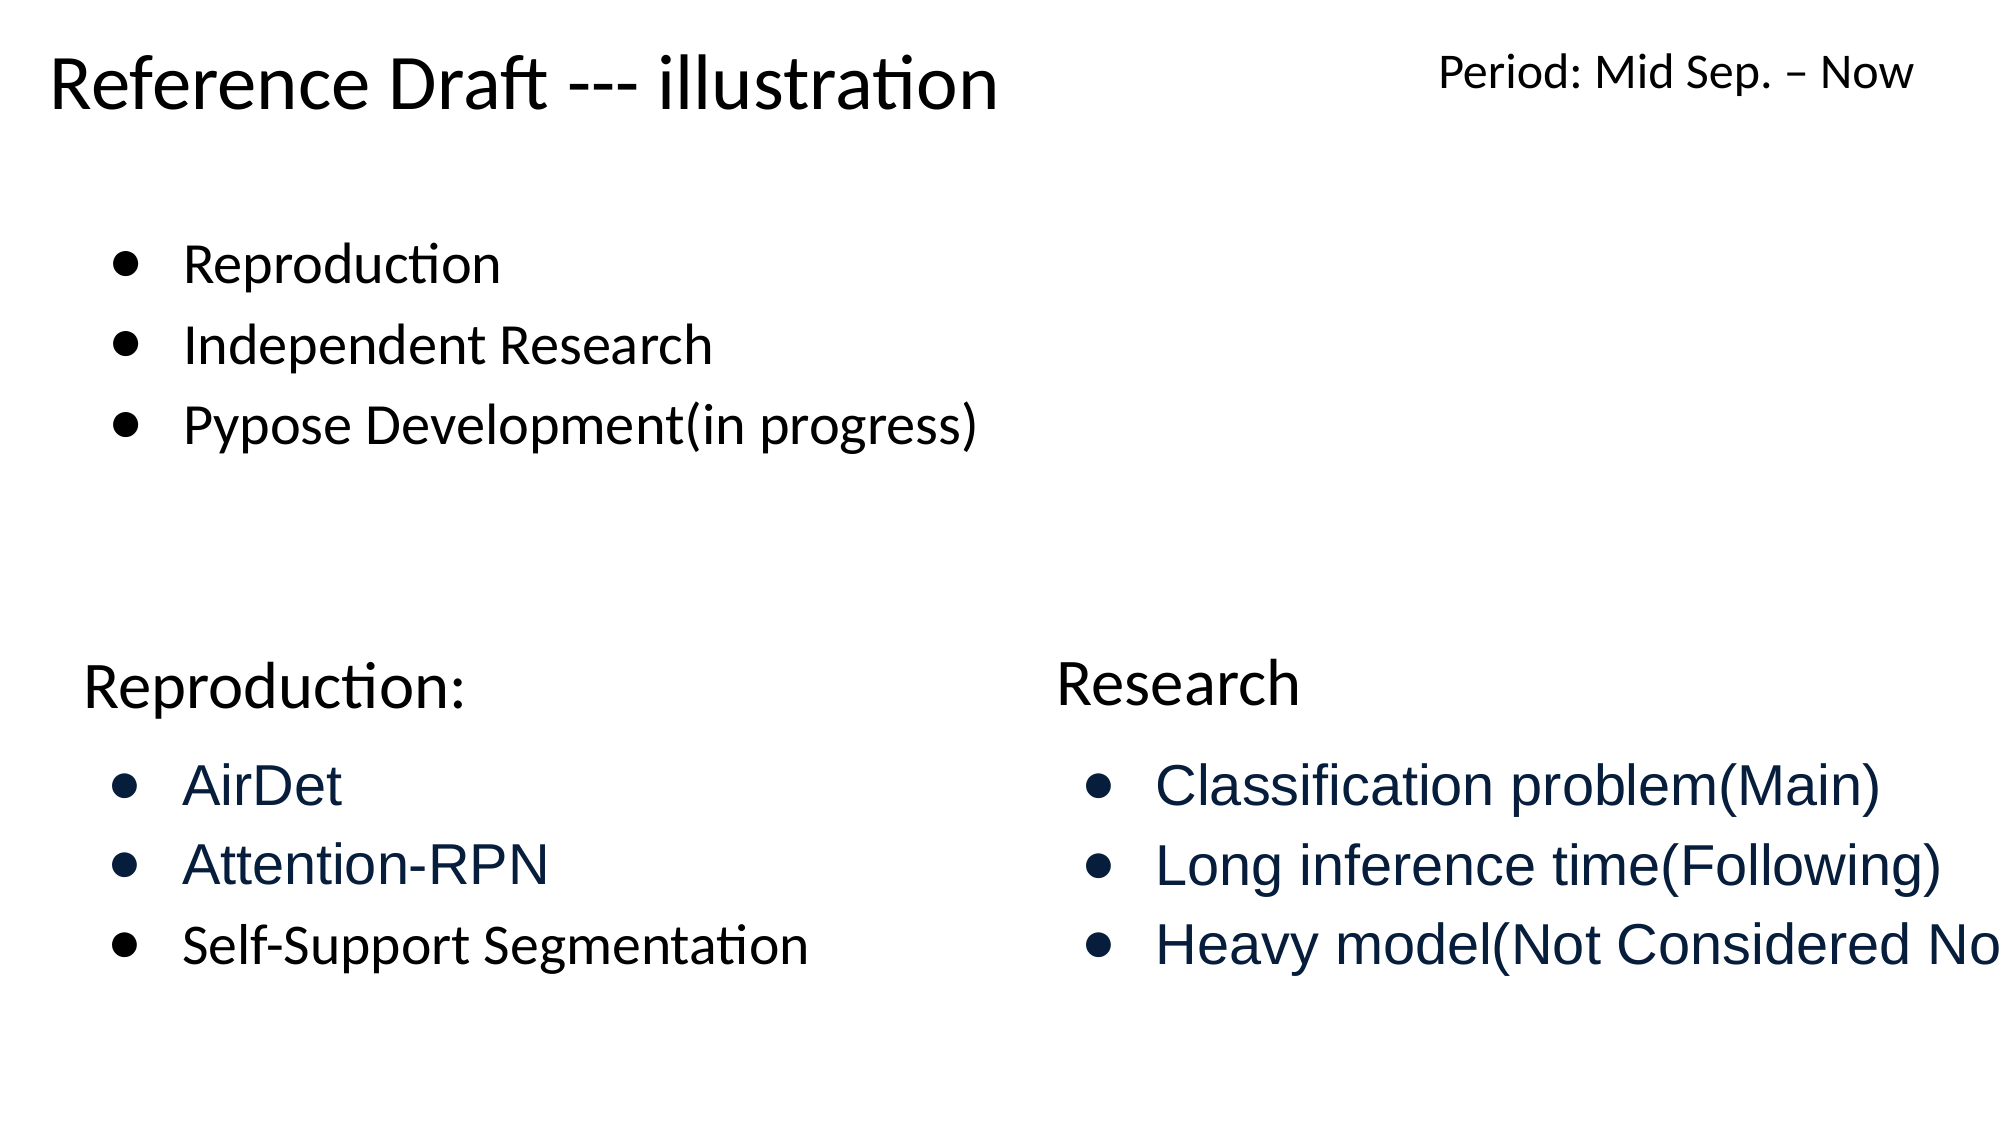

# Reference Draft --- illustration
Period: Mid Sep. – Now
Reproduction
Independent Research
Pypose Development(in progress)

Research
Reproduction:
AirDet
Attention-RPN
Self-Support Segmentation
Classification problem(Main)
Long inference time(Following)
Heavy model(Not Considered Now)